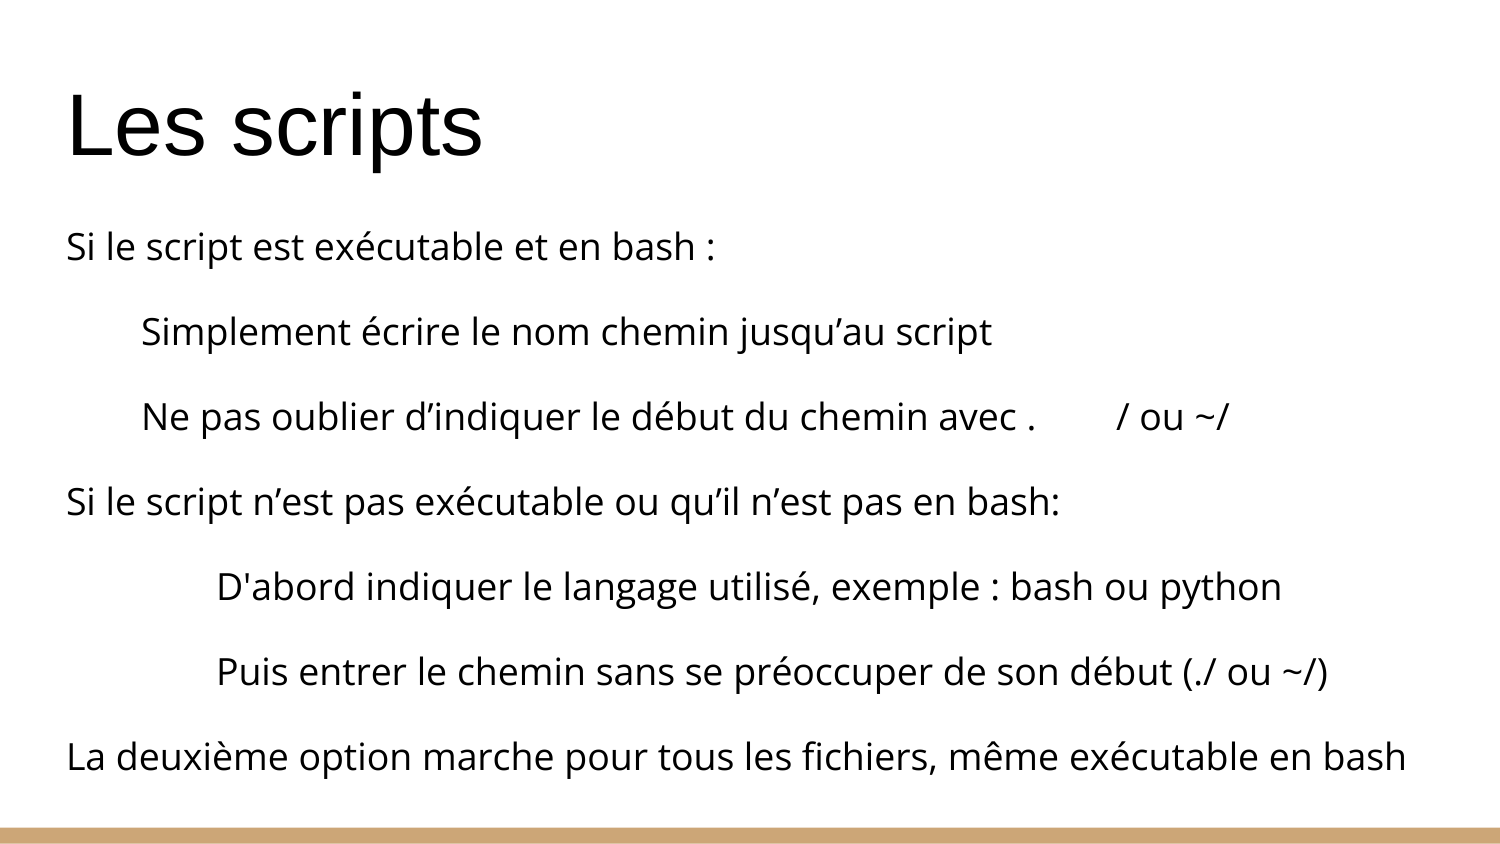

# Les scripts
Si le script est exécutable et en bash :
Simplement écrire le nom chemin jusqu’au script
Ne pas oublier d’indiquer le début du chemin avec .	/ ou ~/
Si le script n’est pas exécutable ou qu’il n’est pas en bash:
	D'abord indiquer le langage utilisé, exemple : bash ou python
	Puis entrer le chemin sans se préoccuper de son début (./ ou ~/)
La deuxième option marche pour tous les fichiers, même exécutable en bash